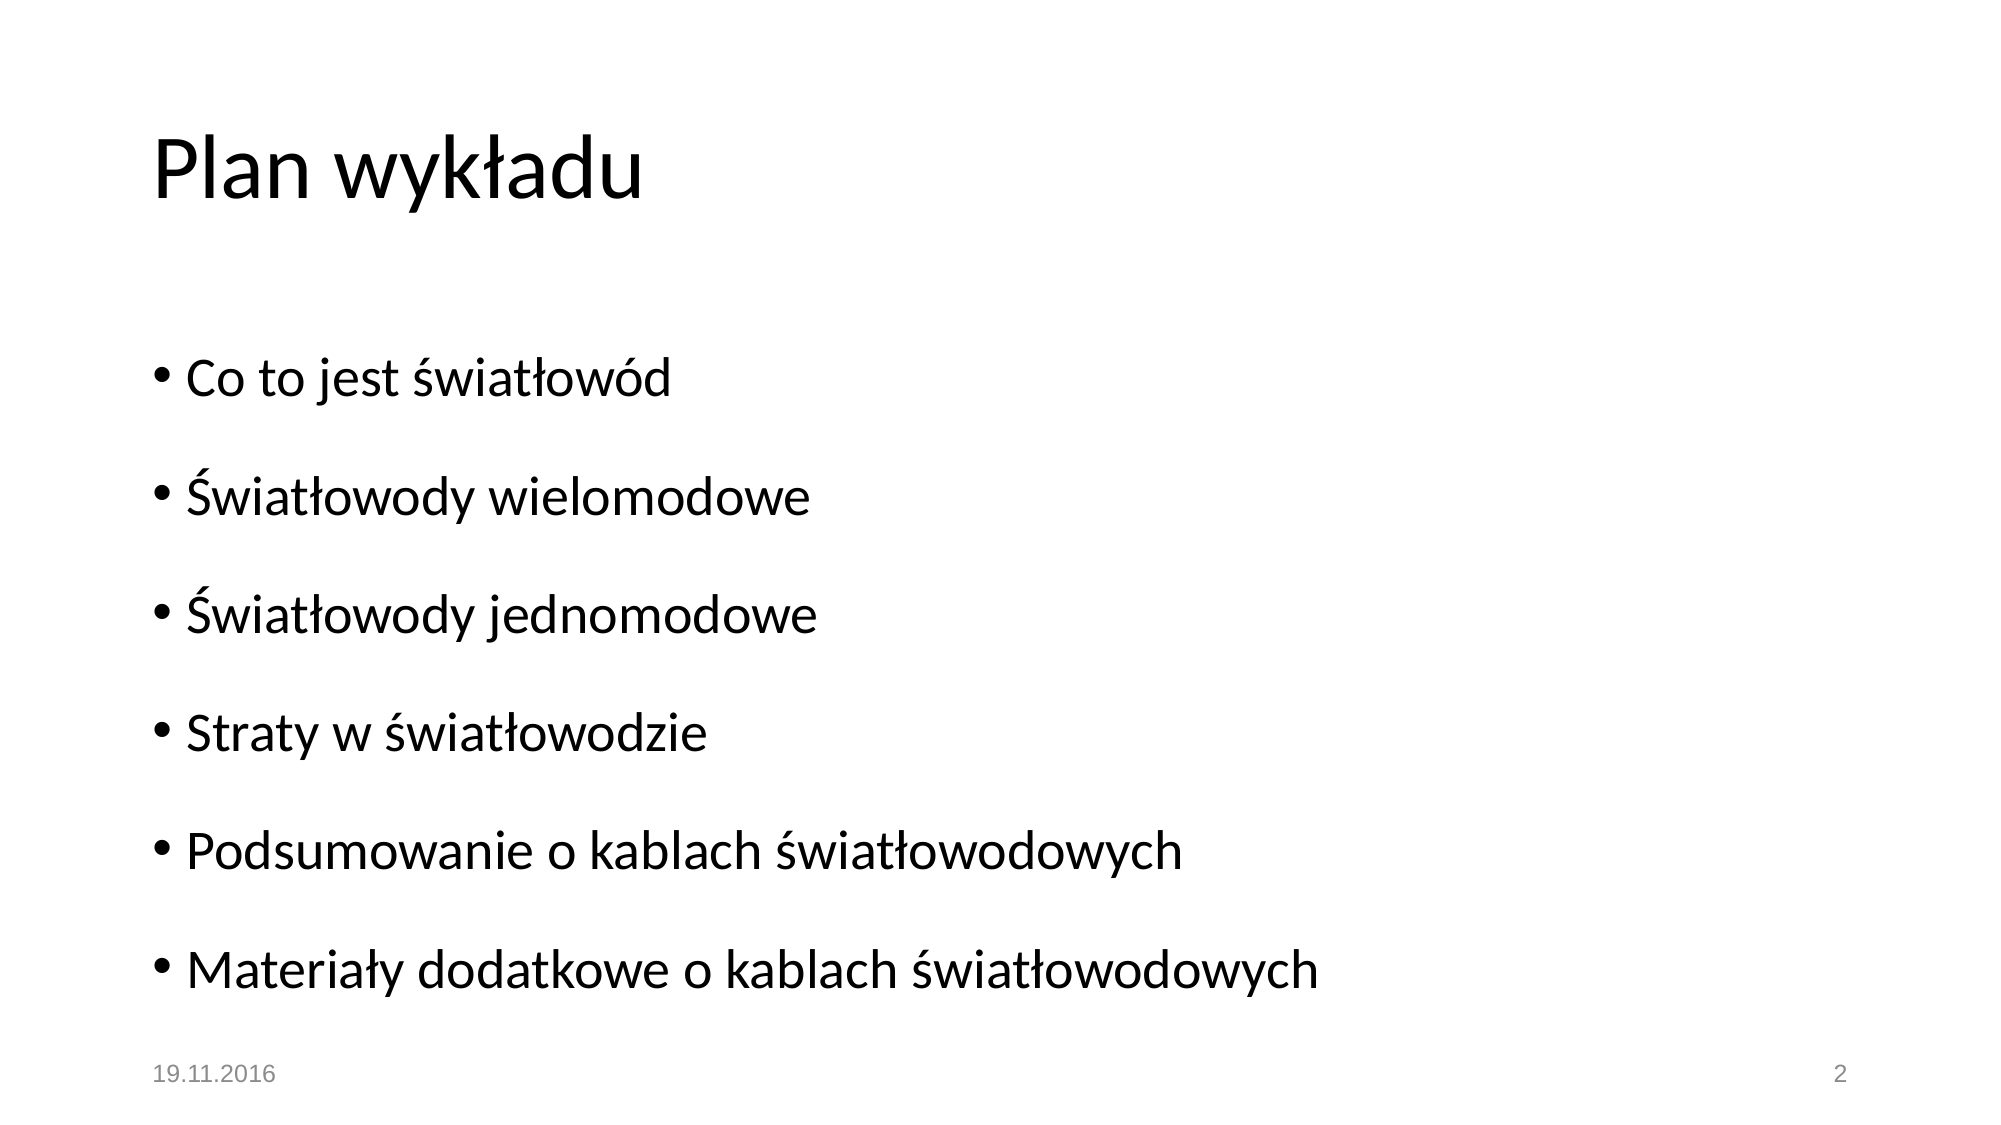

# Plan wykładu
Co to jest światłowód
Światłowody wielomodowe
Światłowody jednomodowe
Straty w światłowodzie
Podsumowanie o kablach światłowodowych
Materiały dodatkowe o kablach światłowodowych
19.11.2016
2